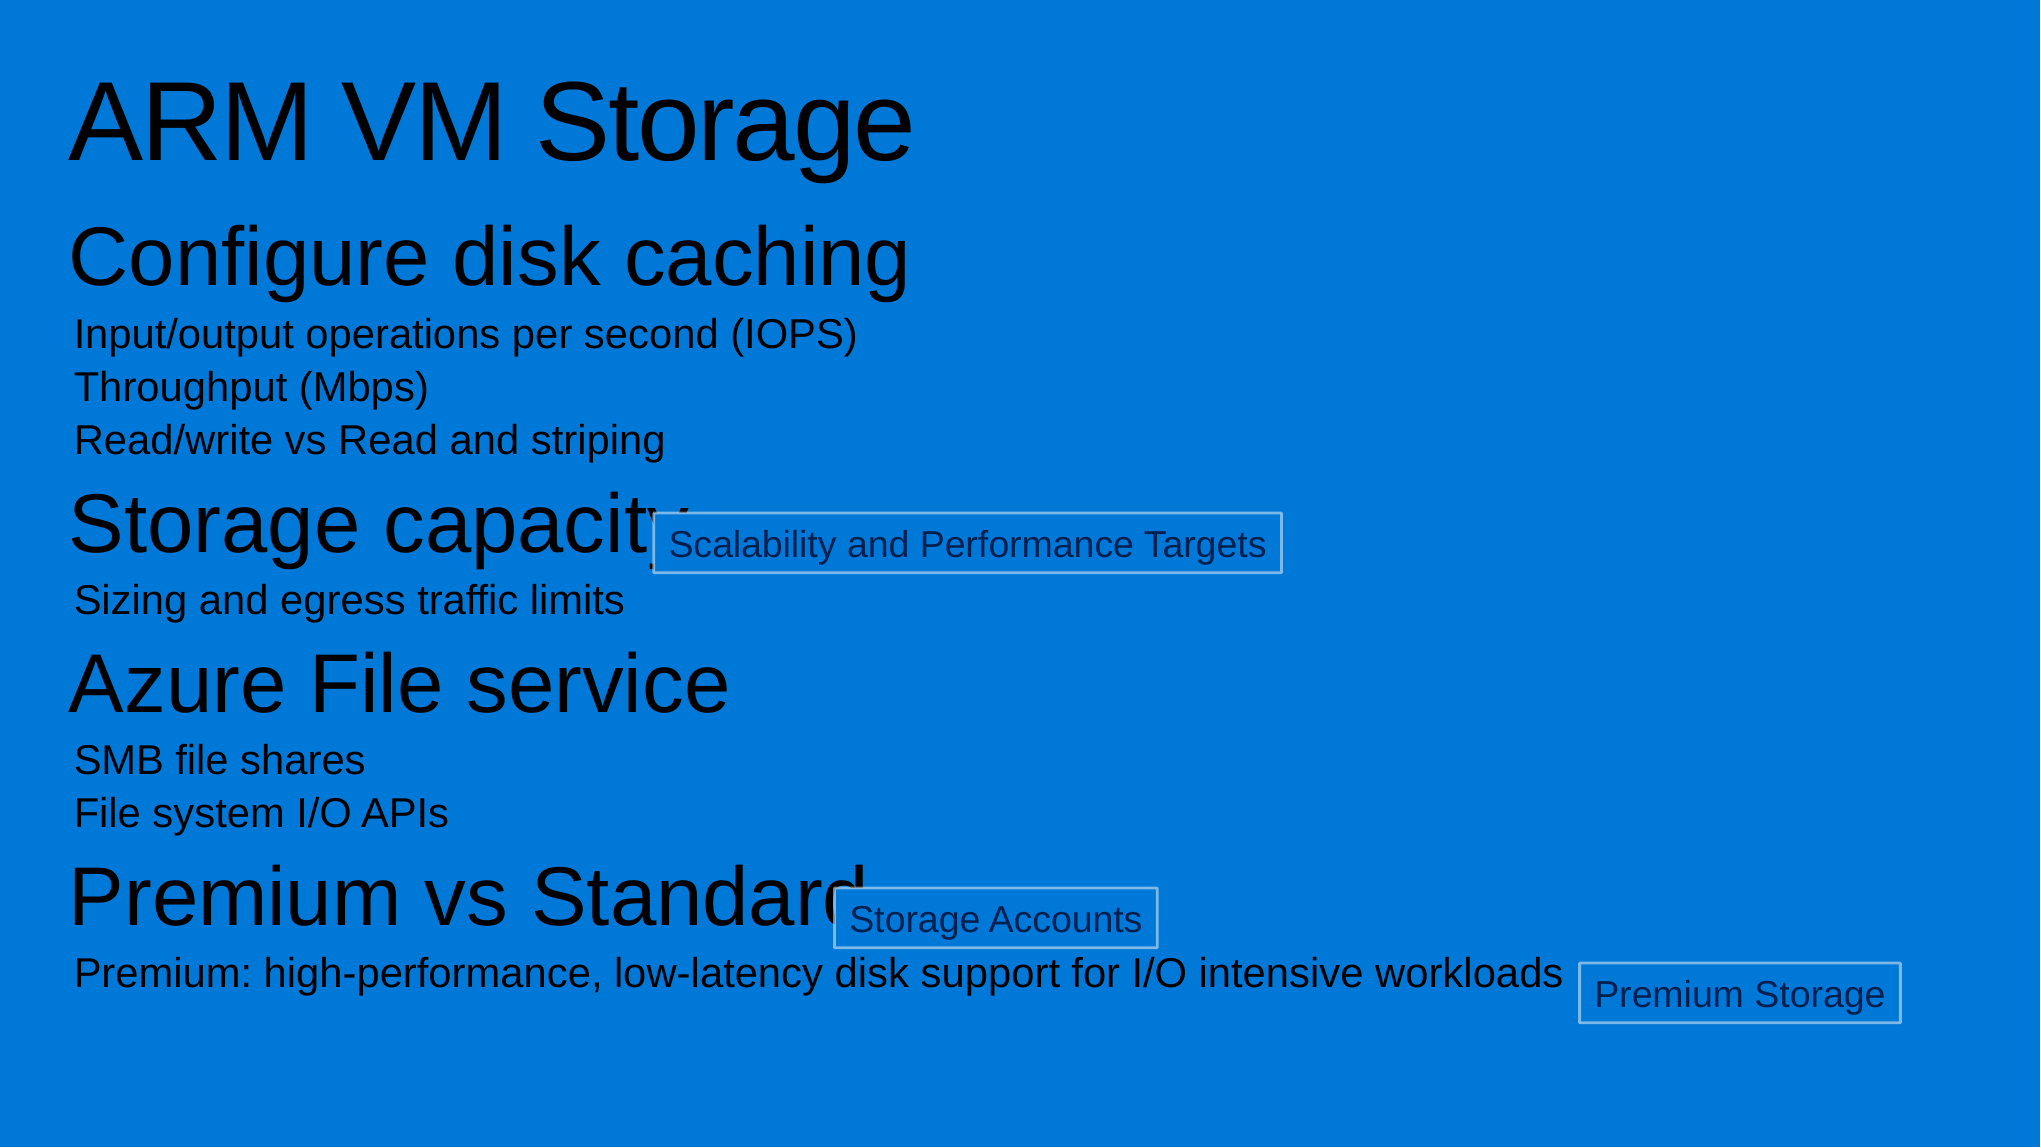

# ARM VM Storage
Configure disk caching
Input/output operations per second (IOPS)
Throughput (Mbps)
Read/write vs Read and striping
Storage capacity
Sizing and egress traffic limits
Azure File service
SMB file shares
File system I/O APIs
Premium vs Standard
Premium: high-performance, low-latency disk support for I/O intensive workloads
Scalability and Performance Targets
Storage Accounts
Premium Storage